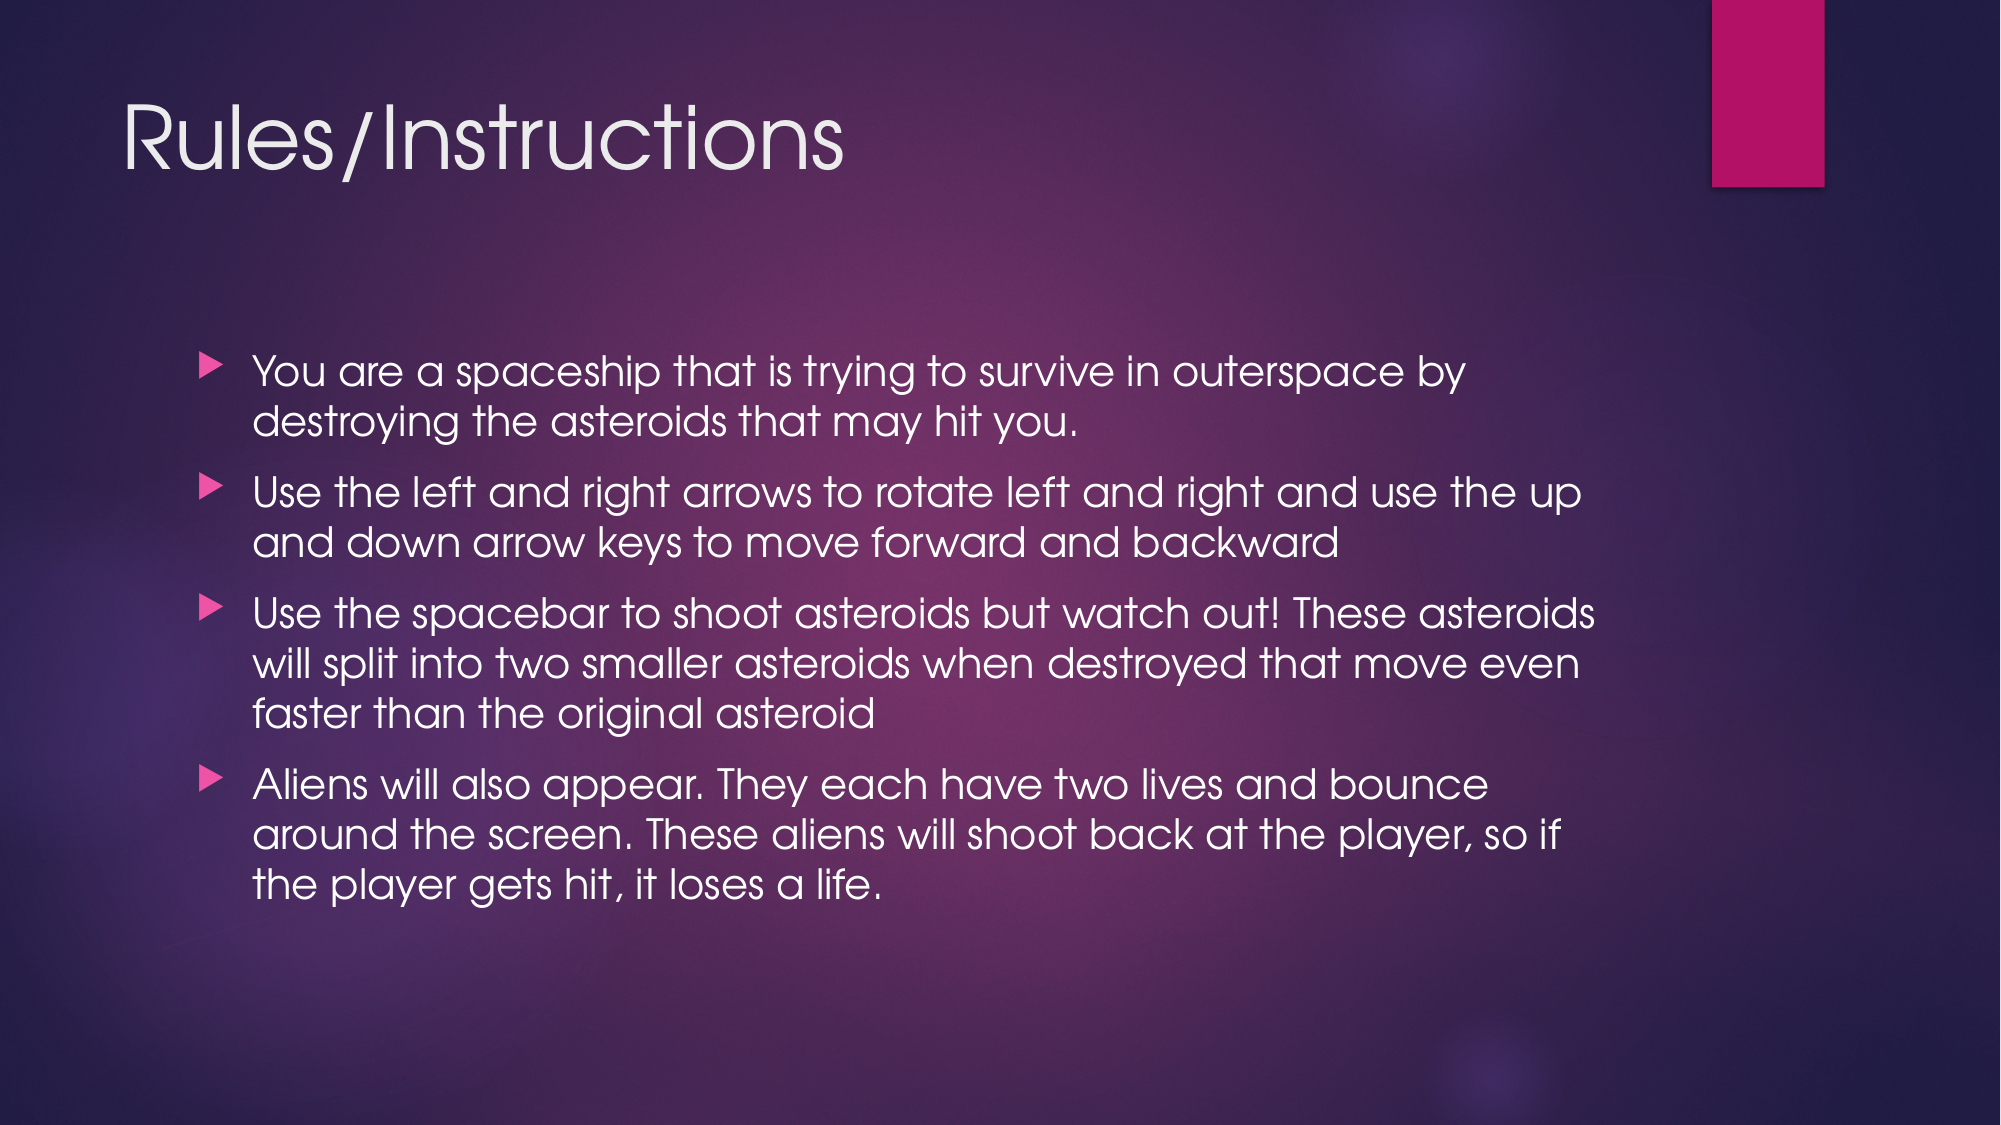

# Rules/Instructions
You are a spaceship that is trying to survive in outerspace by destroying the asteroids that may hit you.
Use the left and right arrows to rotate left and right and use the up and down arrow keys to move forward and backward
Use the spacebar to shoot asteroids but watch out! These asteroids will split into two smaller asteroids when destroyed that move even faster than the original asteroid
Aliens will also appear. They each have two lives and bounce around the screen. These aliens will shoot back at the player, so if the player gets hit, it loses a life.